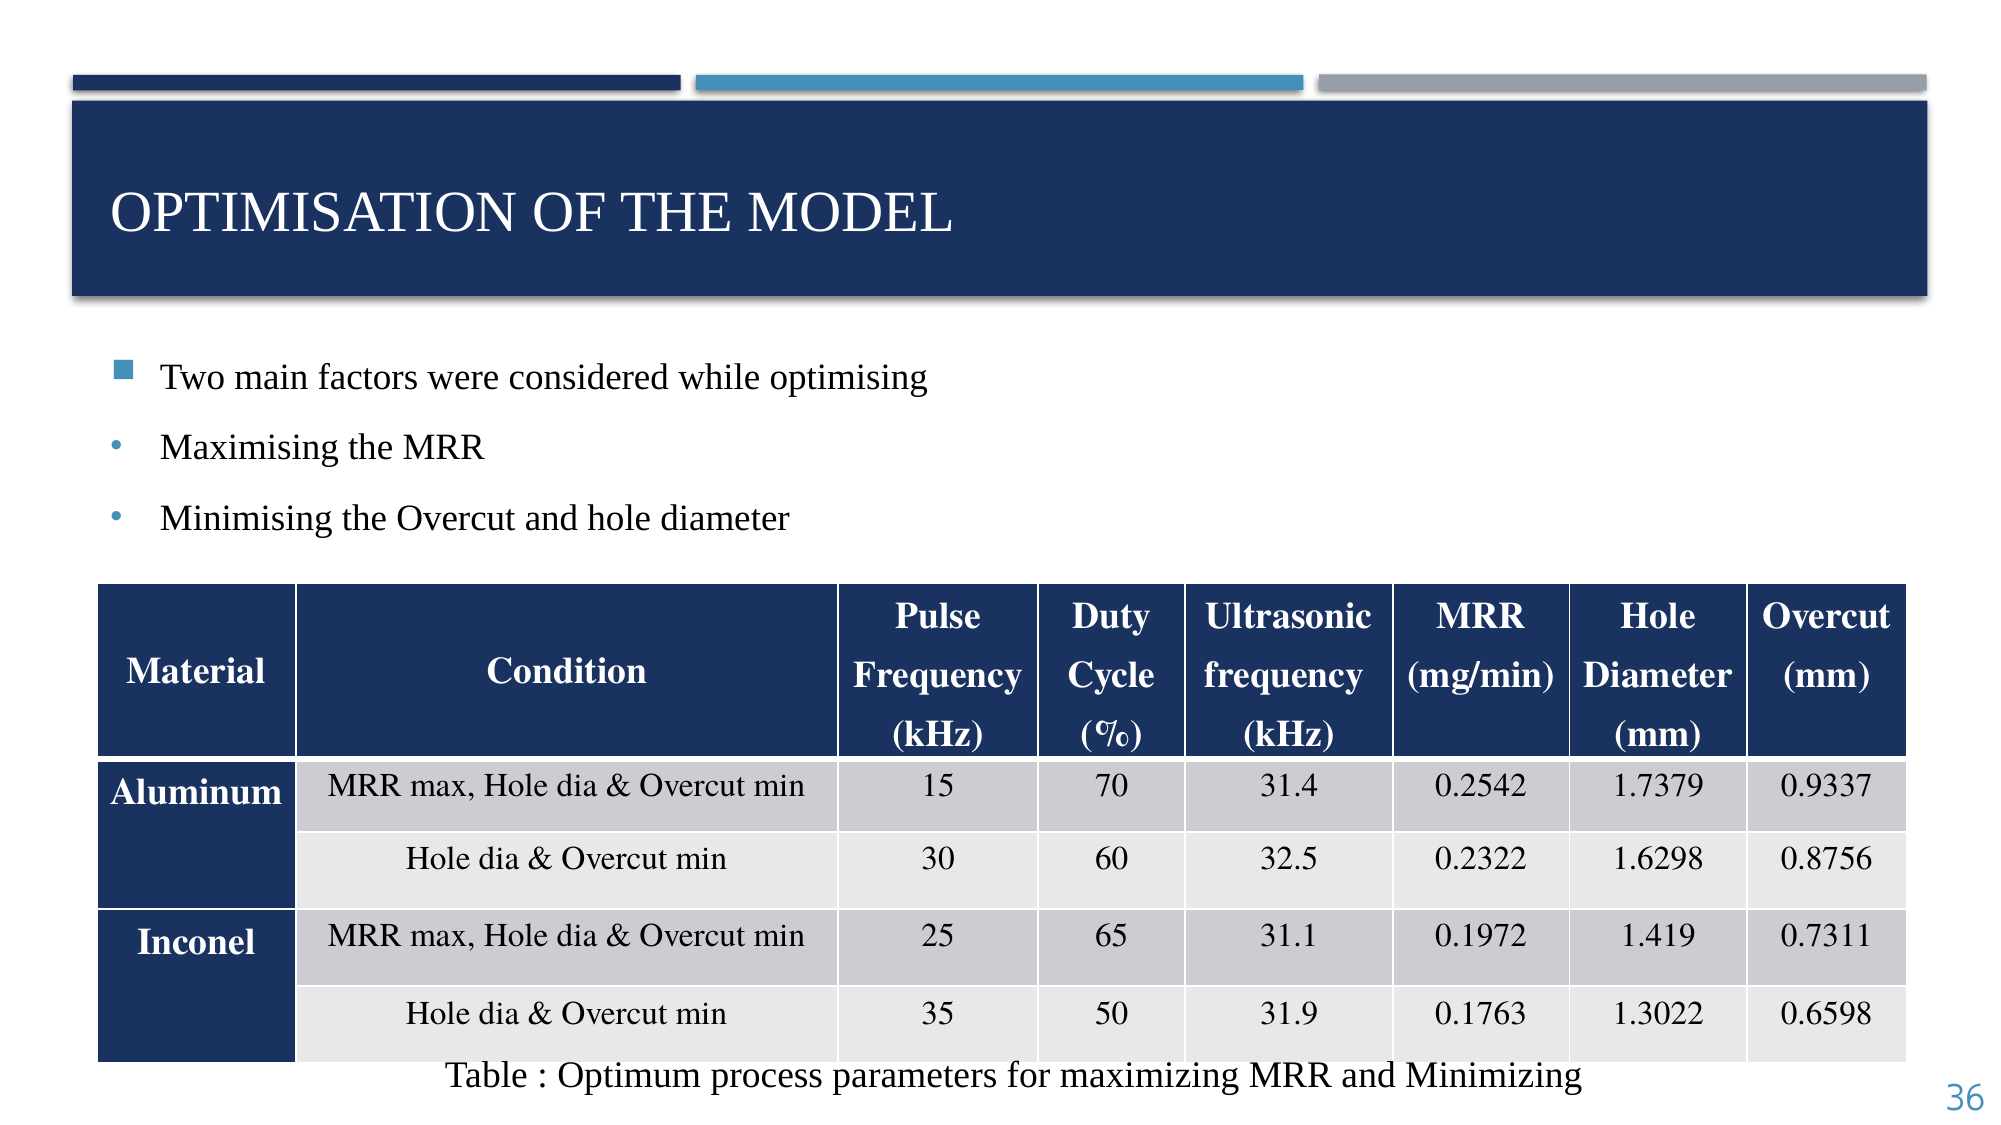

# Optimisation of the model
Two main factors were considered while optimising
Maximising the MRR
Minimising the Overcut and hole diameter
| Material | Condition | Pulse Frequency (kHz) | Duty Cycle (%) | Ultrasonic frequency (kHz) | MRR (mg/min) | Hole Diameter (mm) | Overcut (mm) |
| --- | --- | --- | --- | --- | --- | --- | --- |
| Aluminum | MRR max, Hole dia & Overcut min | 15 | 70 | 31.4 | 0.2542 | 1.7379 | 0.9337 |
| Inconel | Hole dia & Overcut min | 30 | 60 | 32.5 | 0.2322 | 1.6298 | 0.8756 |
| Inconel | MRR max, Hole dia & Overcut min | 25 | 65 | 31.1 | 0.1972 | 1.419 | 0.7311 |
|  | Hole dia & Overcut min | 35 | 50 | 31.9 | 0.1763 | 1.3022 | 0.6598 |
Table : Optimum process parameters for maximizing MRR and Minimizing
36